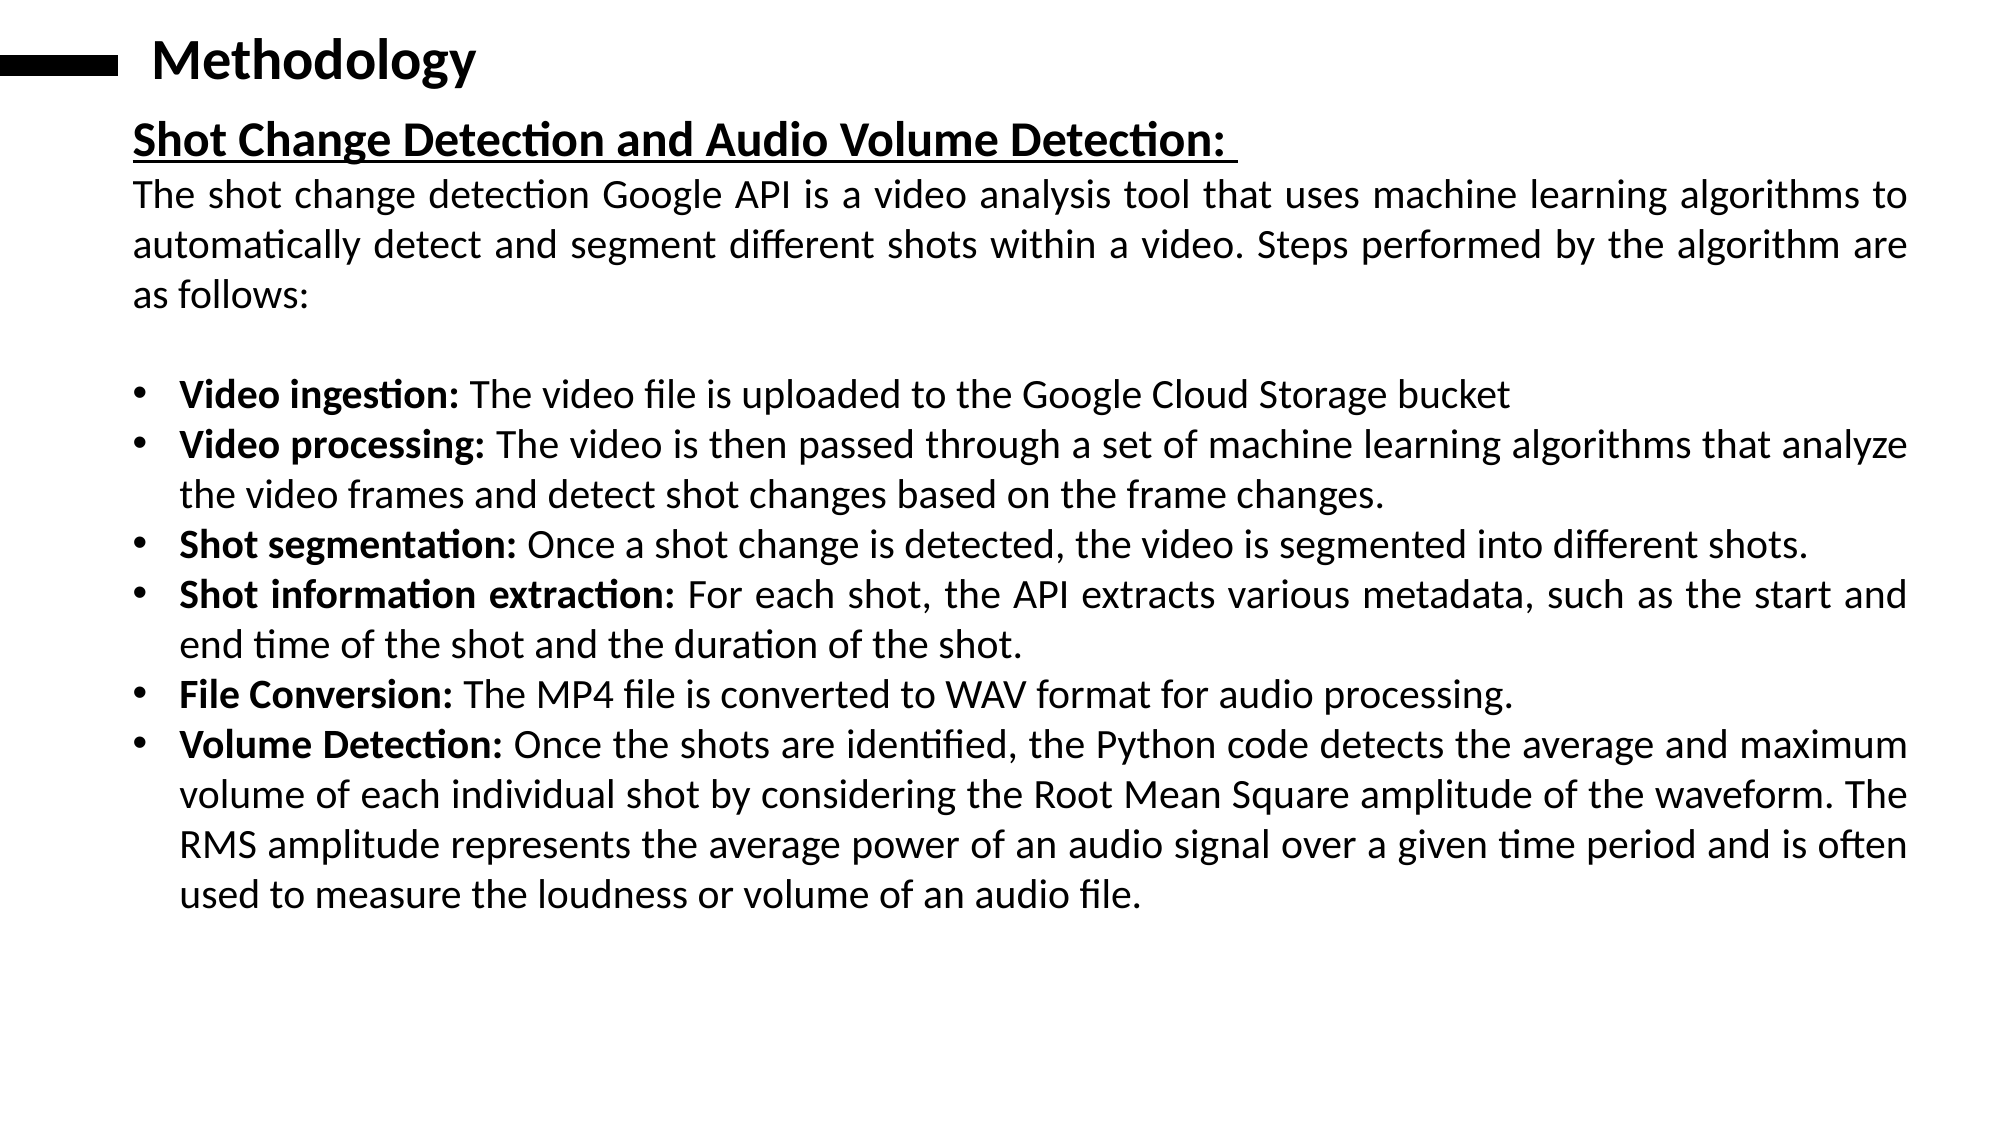

Methodology

Shot Change Detection and Audio Volume Detection:
The shot change detection Google API is a video analysis tool that uses machine learning algorithms to automatically detect and segment different shots within a video. Steps performed by the algorithm are as follows:

Video ingestion: The video file is uploaded to the Google Cloud Storage bucket
Video processing: The video is then passed through a set of machine learning algorithms that analyze the video frames and detect shot changes based on the frame changes.
Shot segmentation: Once a shot change is detected, the video is segmented into different shots.
Shot information extraction: For each shot, the API extracts various metadata, such as the start and end time of the shot and the duration of the shot.
File Conversion: The MP4 file is converted to WAV format for audio processing.
Volume Detection: Once the shots are identified, the Python code detects the average and maximum volume of each individual shot by considering the Root Mean Square amplitude of the waveform. The RMS amplitude represents the average power of an audio signal over a given time period and is often used to measure the loudness or volume of an audio file.